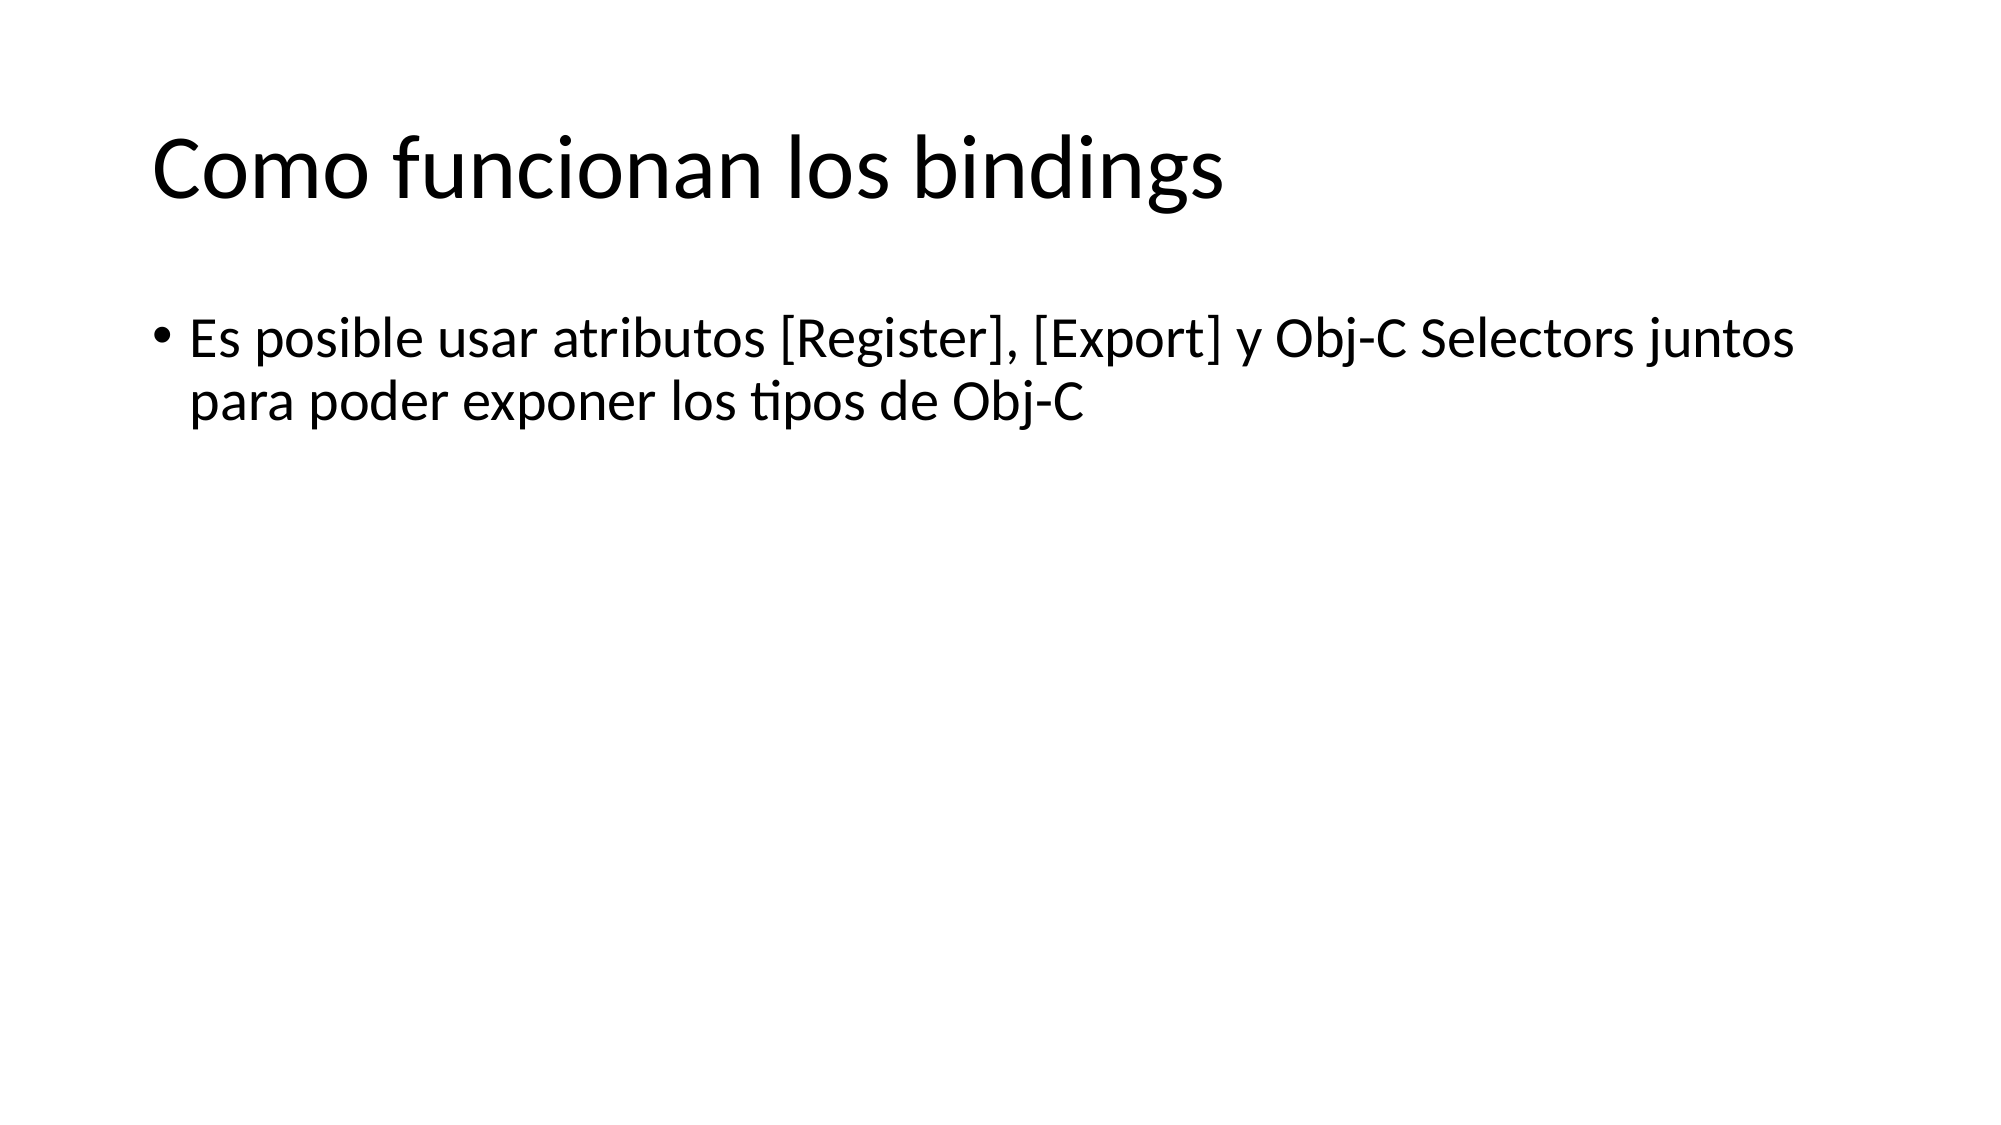

# Como funcionan los bindings
Es posible usar atributos [Register], [Export] y Obj-C Selectors juntos para poder exponer los tipos de Obj-C